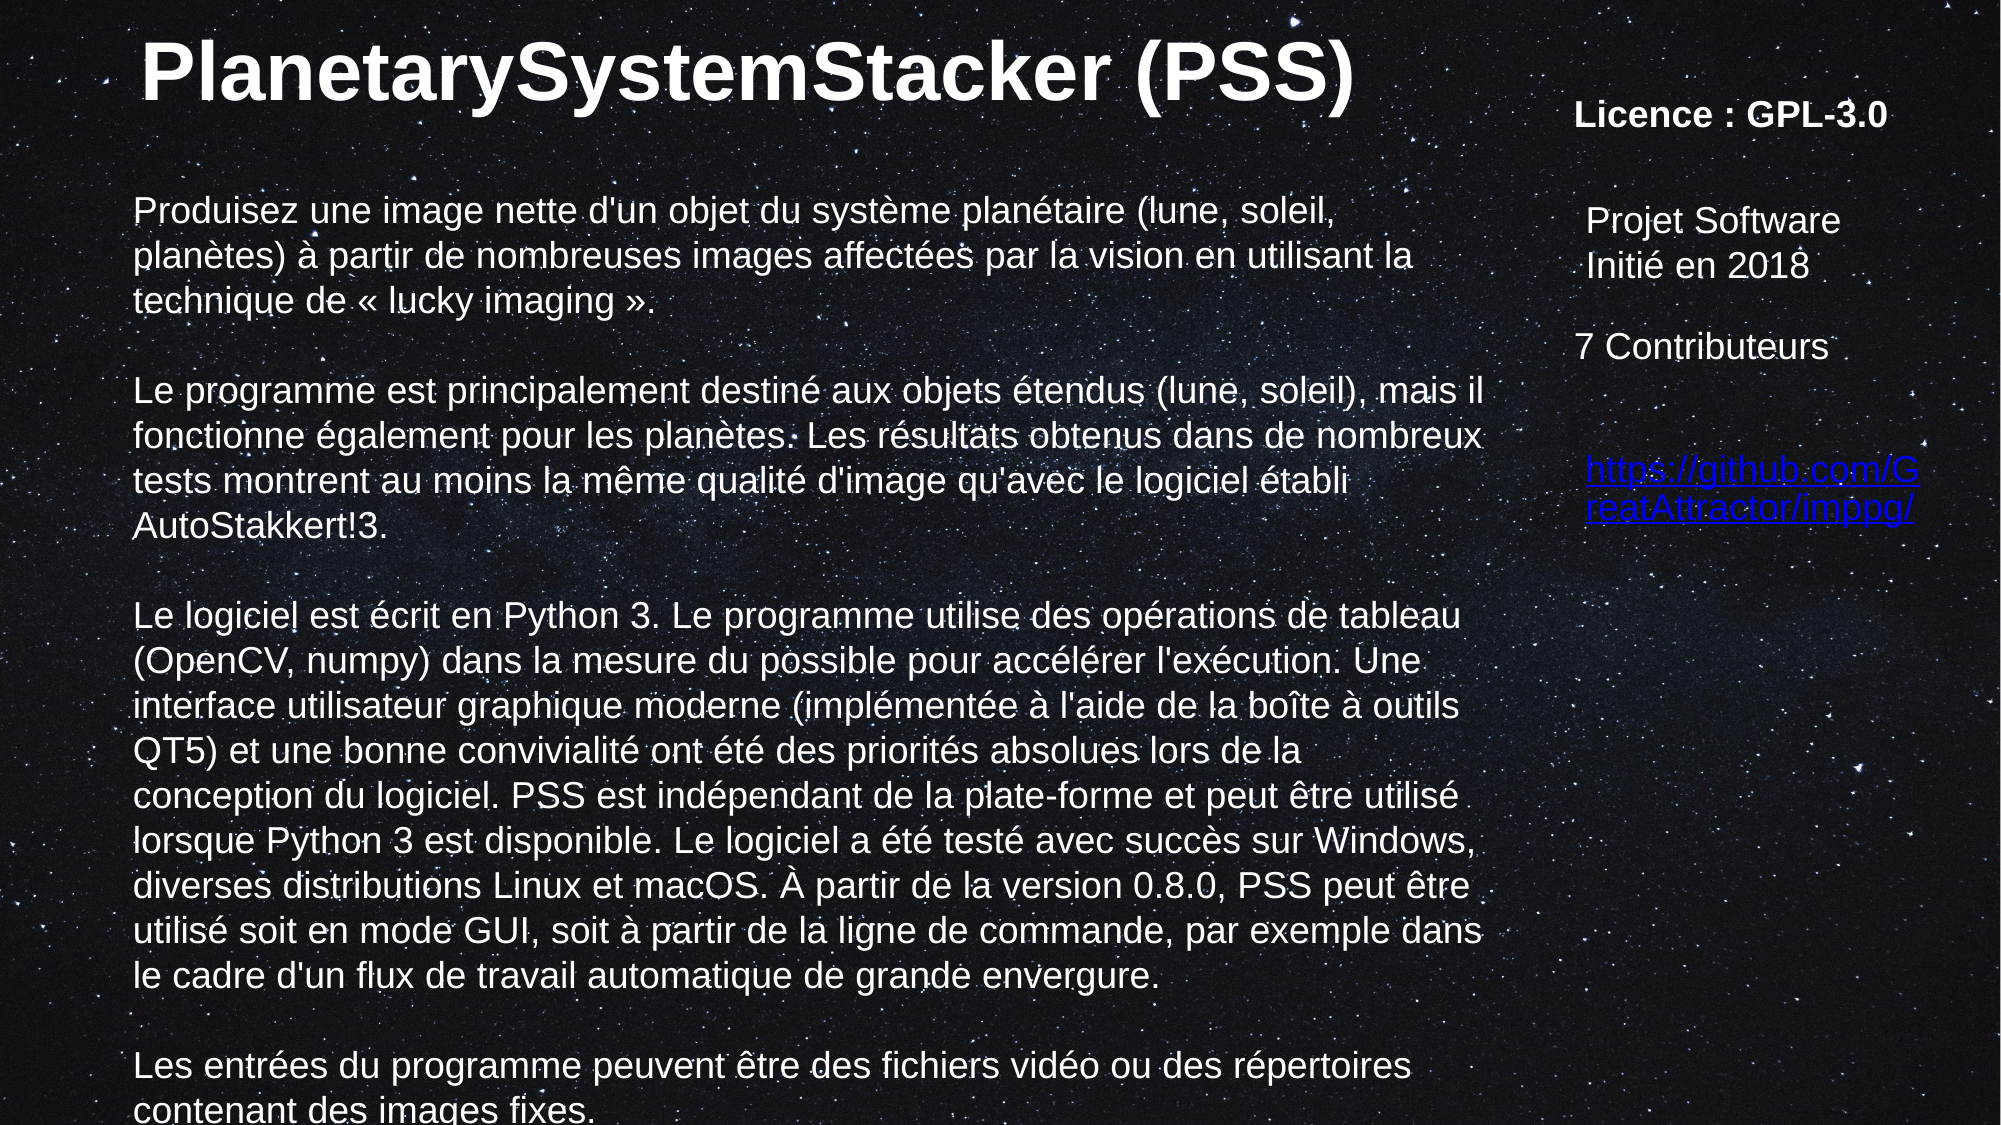

# PlanetarySystemStacker (PSS)
Licence : GPL-3.0
Produisez une image nette d'un objet du système planétaire (lune, soleil, planètes) à partir de nombreuses images affectées par la vision en utilisant la technique de « lucky imaging ».

Le programme est principalement destiné aux objets étendus (lune, soleil), mais il fonctionne également pour les planètes. Les résultats obtenus dans de nombreux tests montrent au moins la même qualité d'image qu'avec le logiciel établi AutoStakkert!3.

Le logiciel est écrit en Python 3. Le programme utilise des opérations de tableau (OpenCV, numpy) dans la mesure du possible pour accélérer l'exécution. Une interface utilisateur graphique moderne (implémentée à l'aide de la boîte à outils QT5) et une bonne convivialité ont été des priorités absolues lors de la conception du logiciel. PSS est indépendant de la plate-forme et peut être utilisé lorsque Python 3 est disponible. Le logiciel a été testé avec succès sur Windows, diverses distributions Linux et macOS. À partir de la version 0.8.0, PSS peut être utilisé soit en mode GUI, soit à partir de la ligne de commande, par exemple dans le cadre d'un flux de travail automatique de grande envergure.

Les entrées du programme peuvent être des fichiers vidéo ou des répertoires contenant des images fixes.
Projet Software
Initié en 2018
7 Contributeurs
https://github.com/GreatAttractor/imppg/